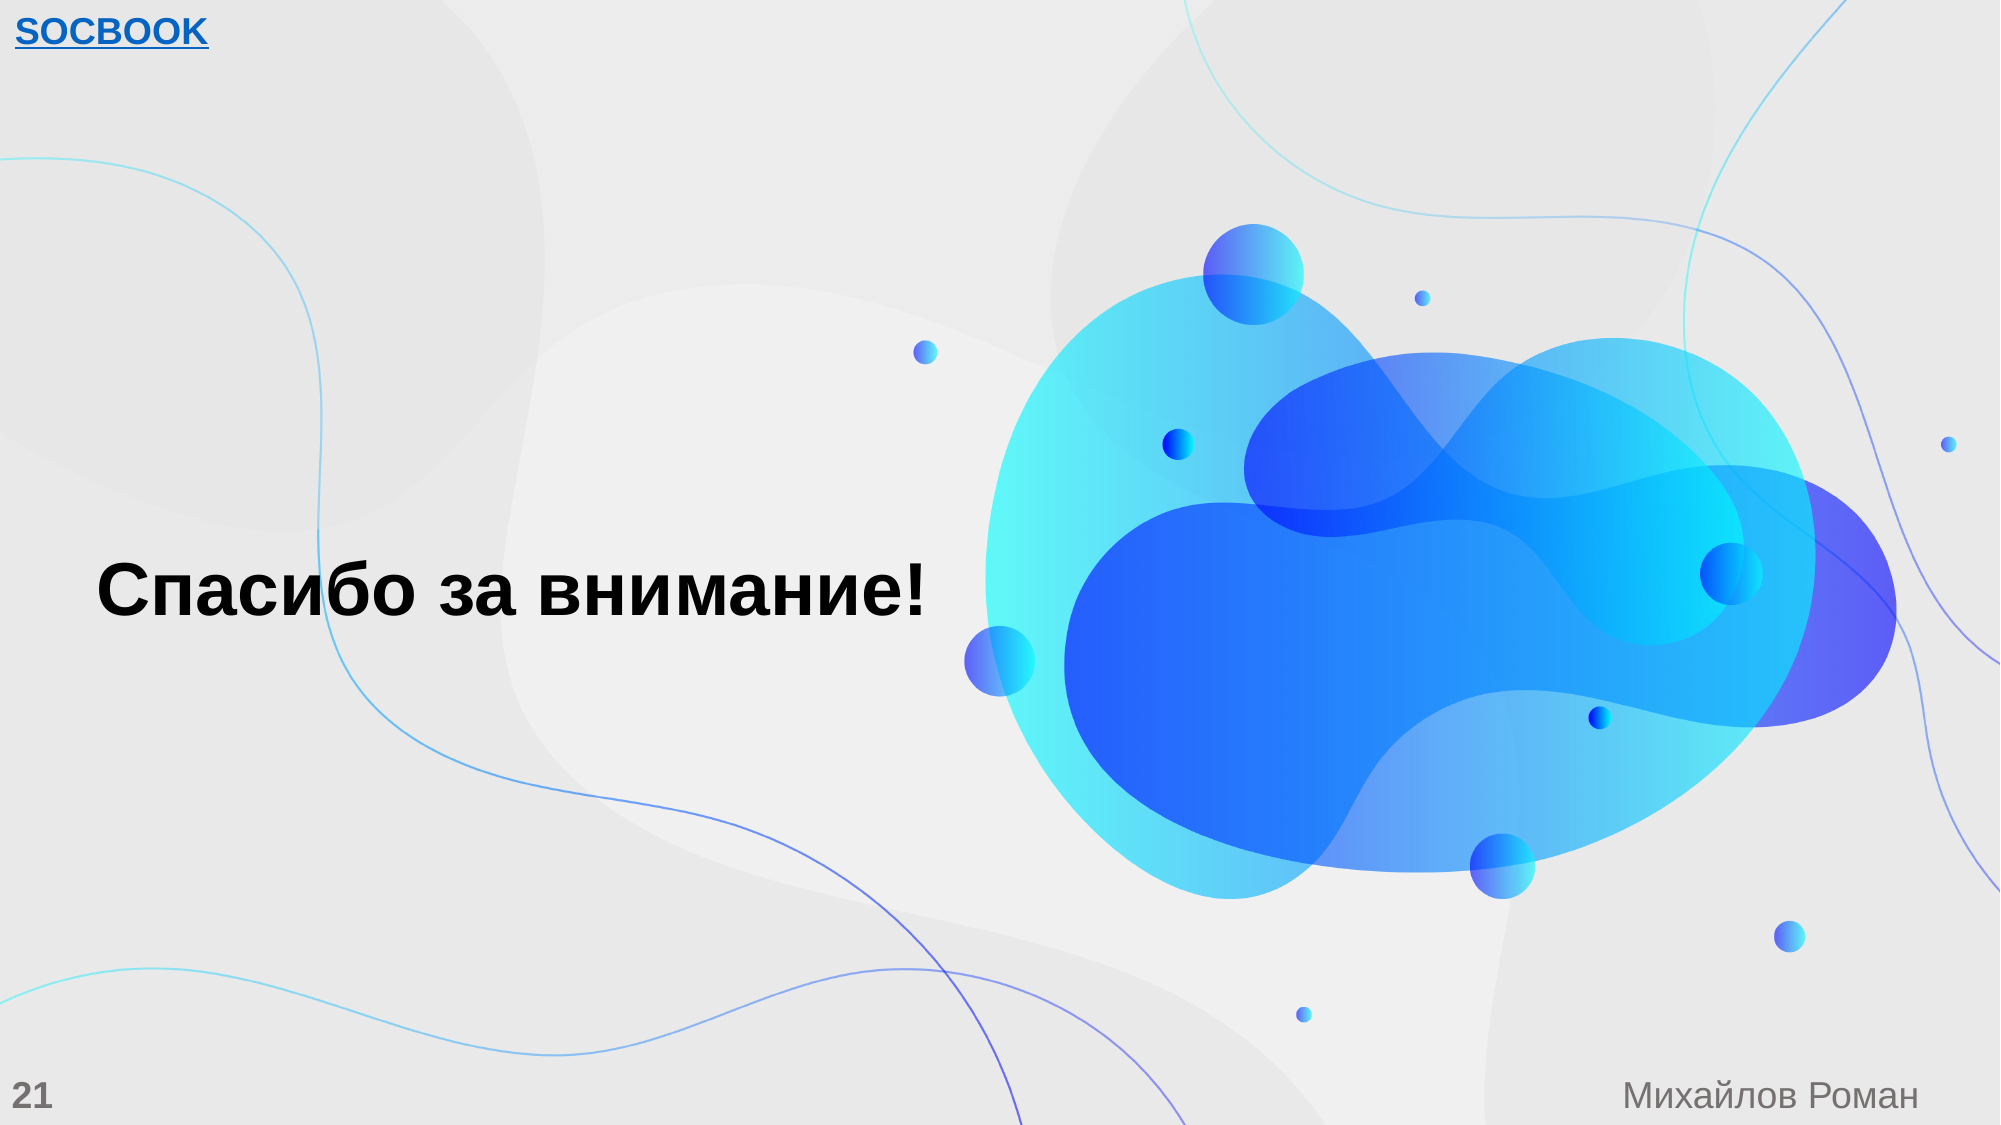

SOCBOOK
# Спасибо за внимание!
| 21 | Михайлов Роман |
| --- | --- |